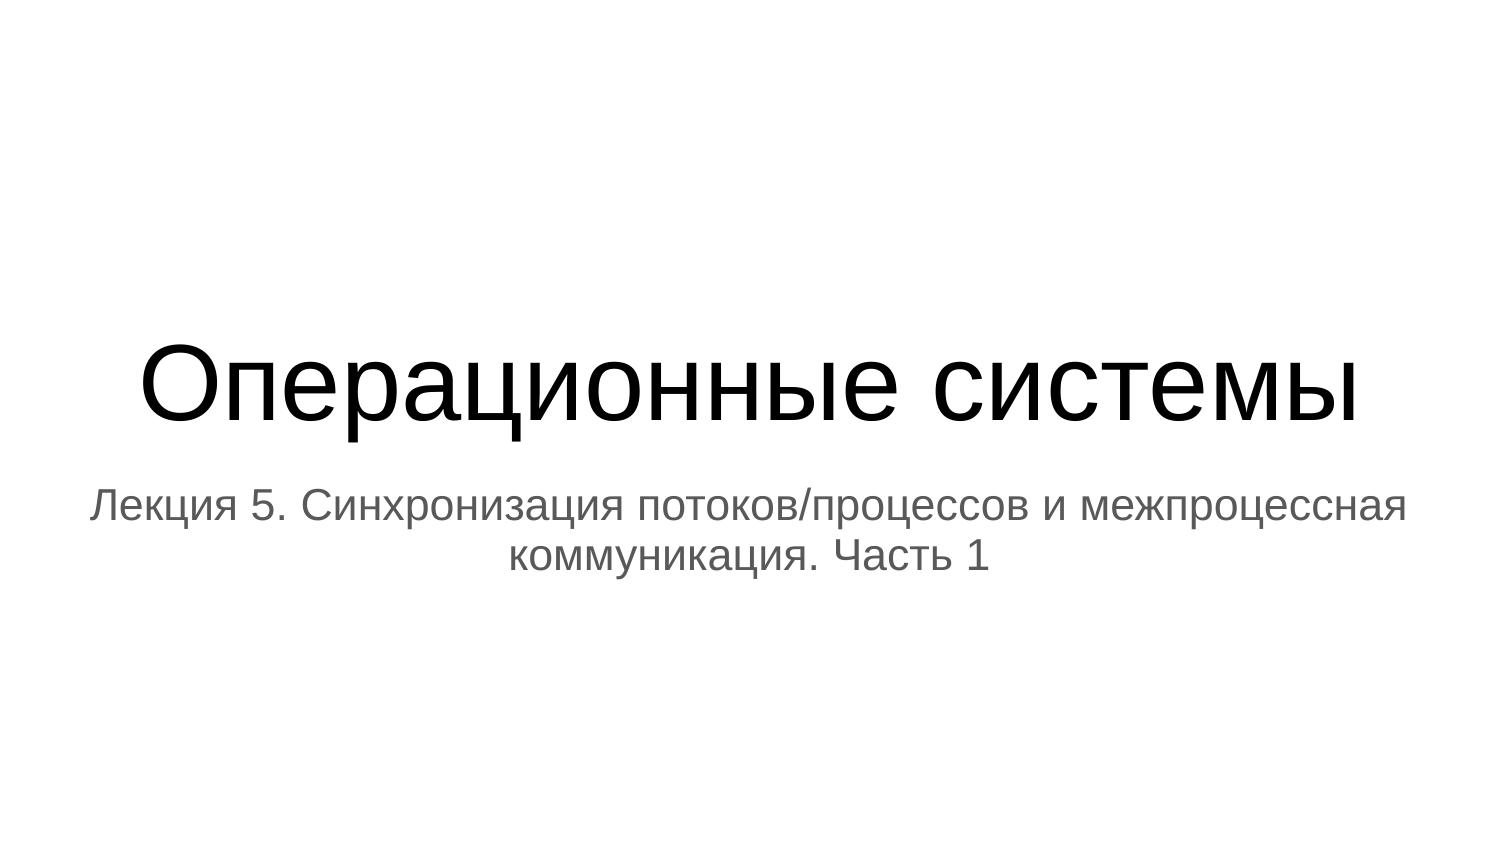

# Операционные системы
Лекция 5. Синхронизация потоков/процессов и межпроцессная коммуникация. Часть 1